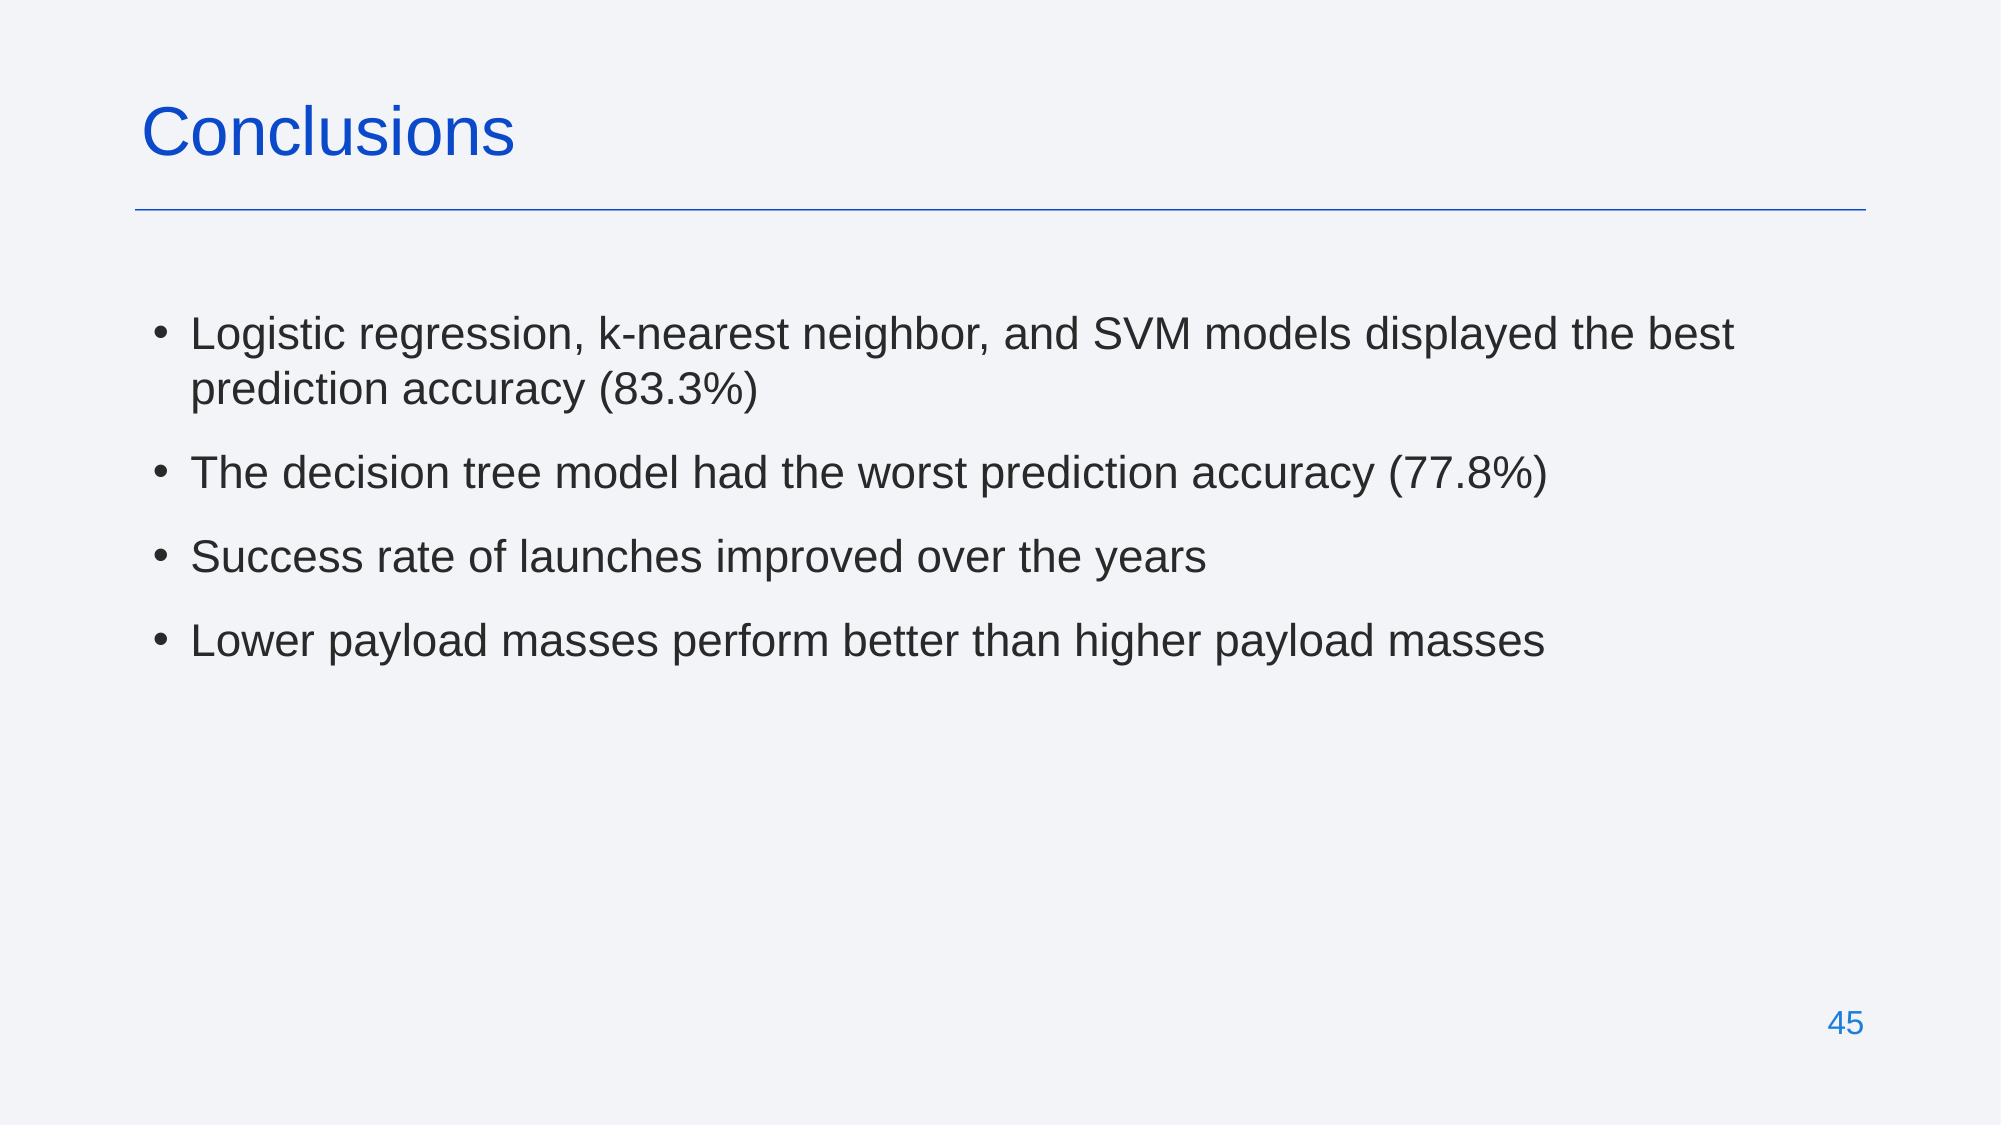

Conclusions
Logistic regression, k-nearest neighbor, and SVM models displayed the best prediction accuracy (83.3%)
The decision tree model had the worst prediction accuracy (77.8%)
Success rate of launches improved over the years
Lower payload masses perform better than higher payload masses

45